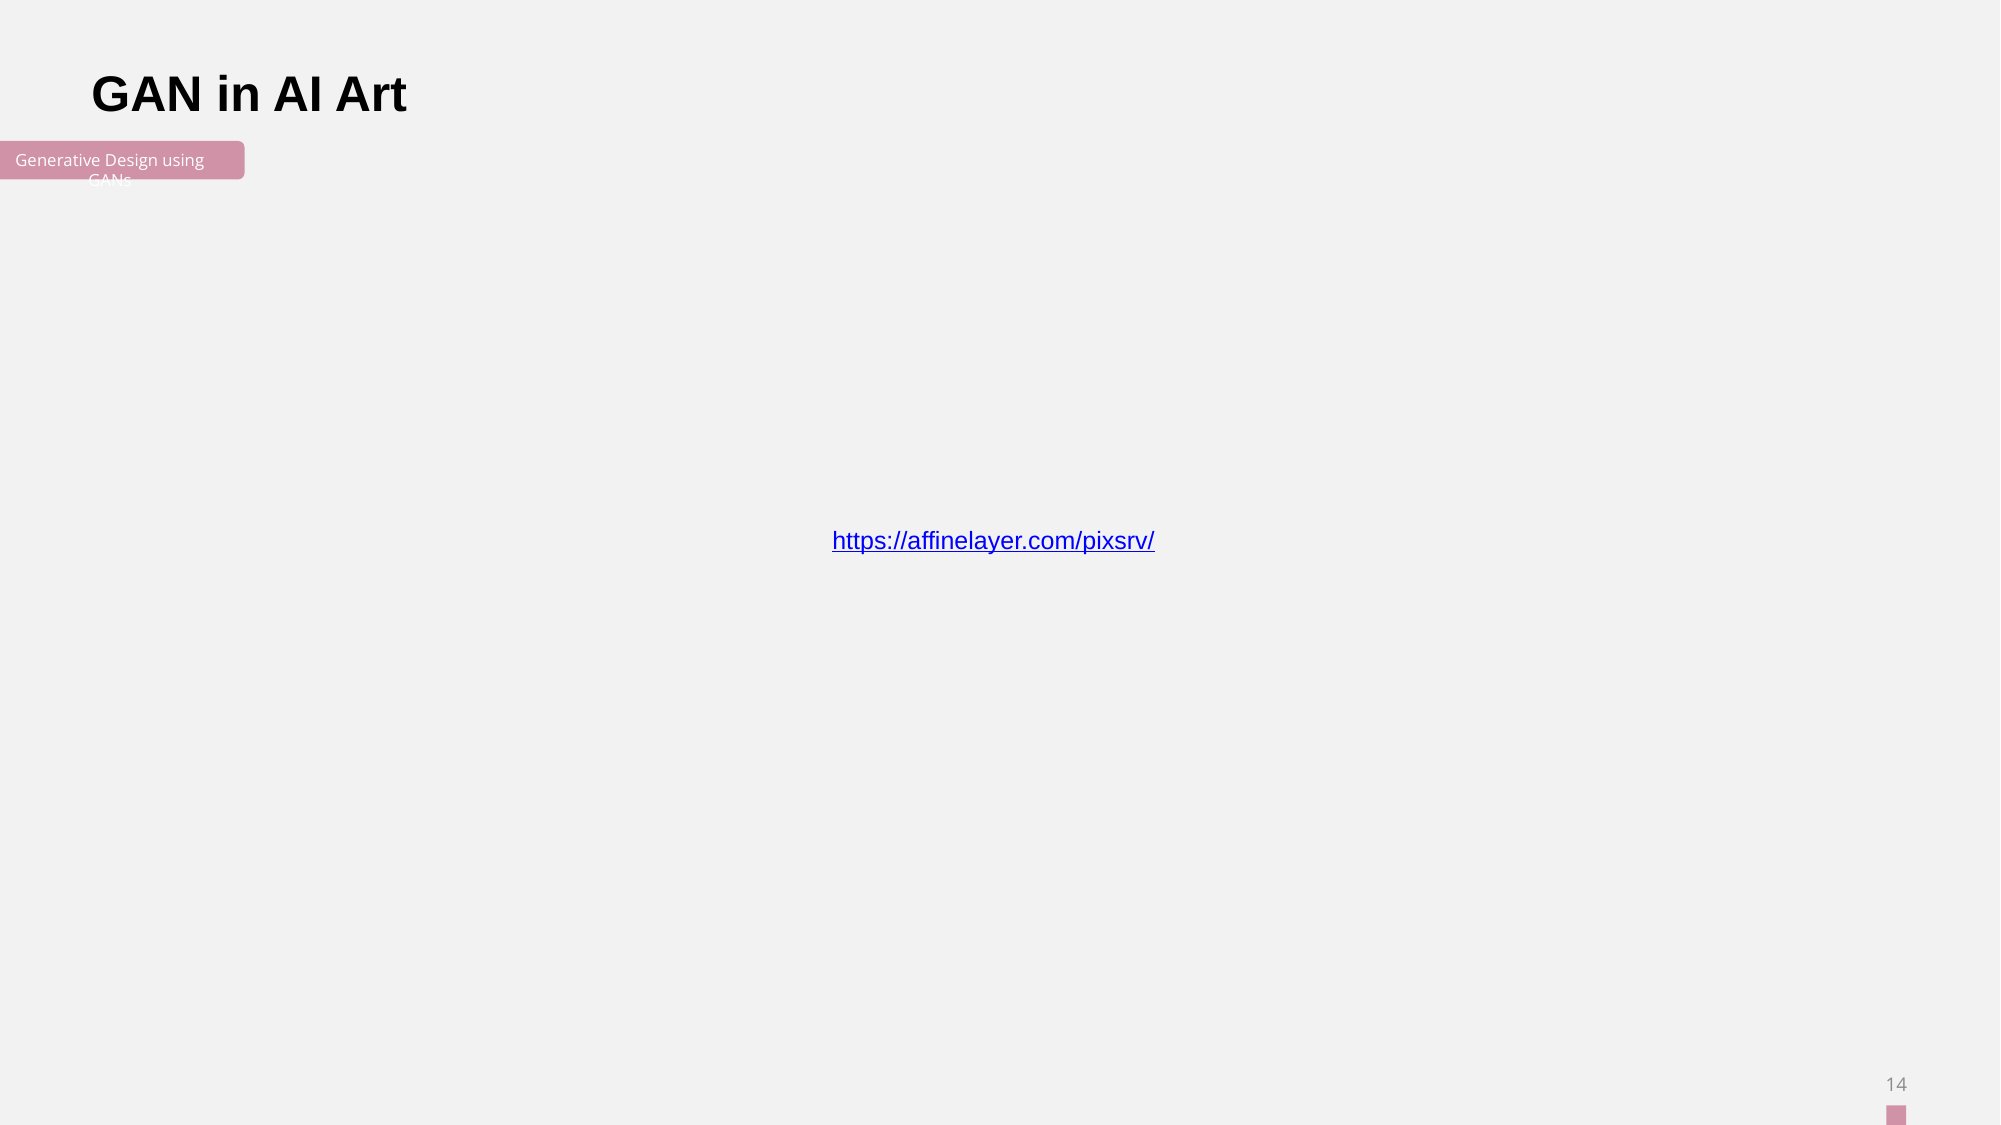

GAN in AI Art
Generative Design using GANs
https://affinelayer.com/pixsrv/
14